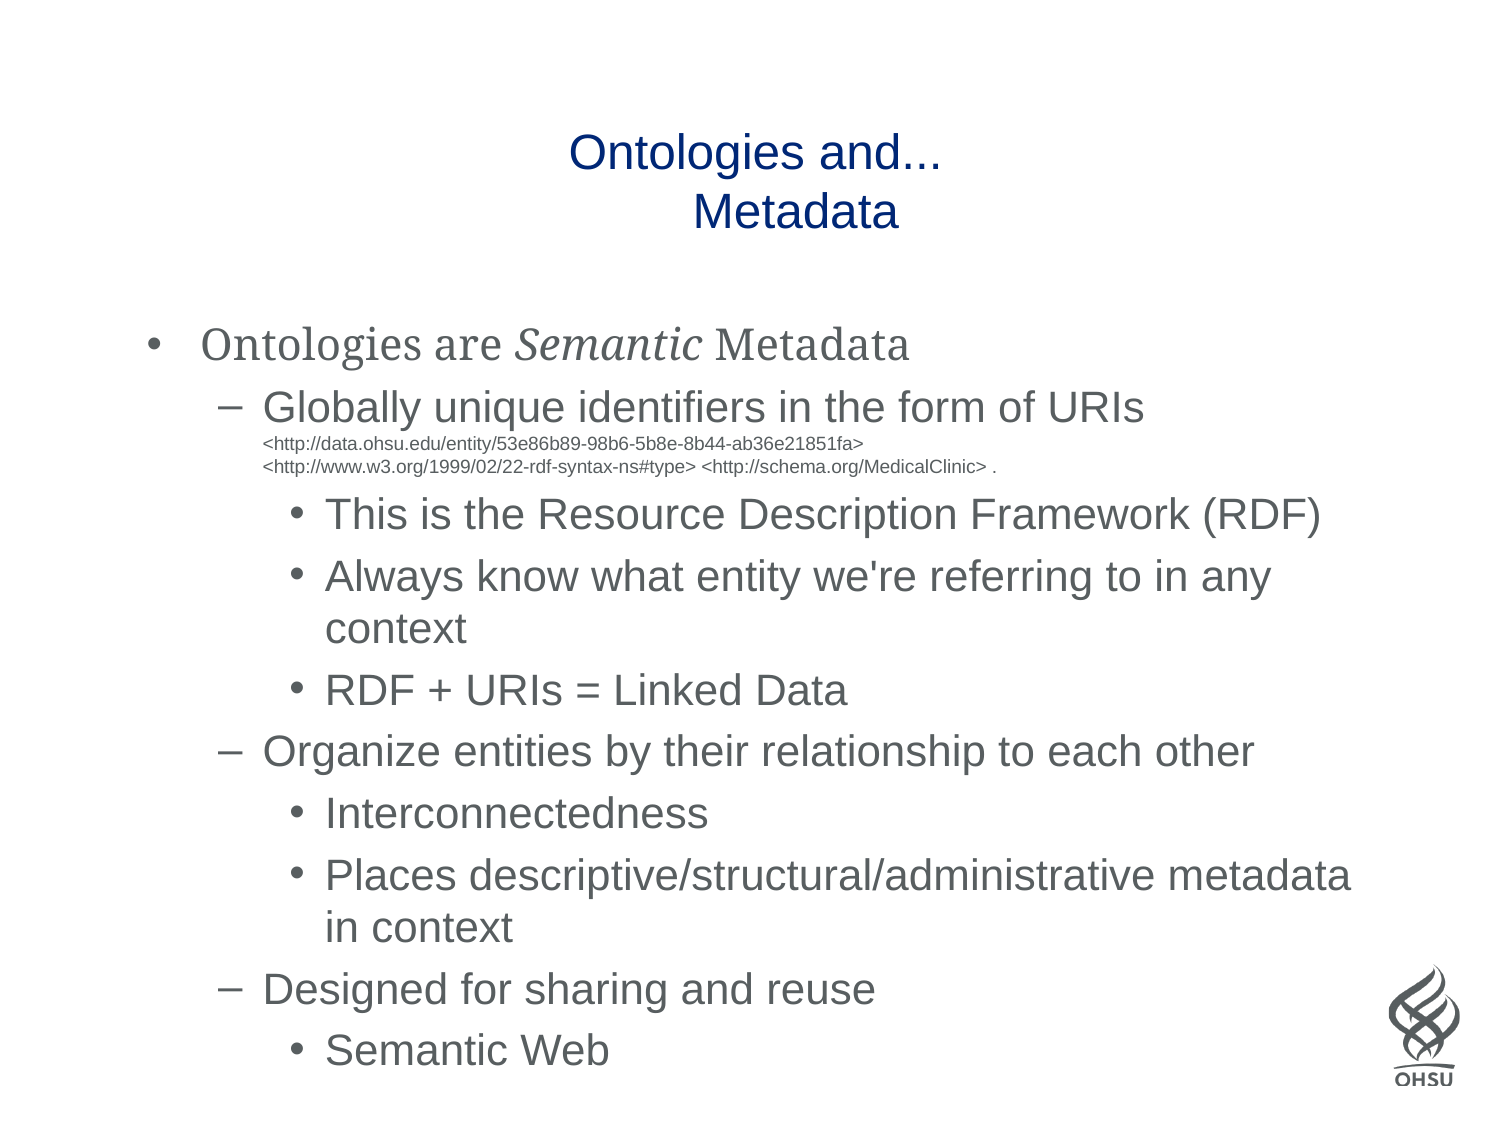

# Ontologies and... Metadata
Ontologies are Semantic Metadata
Globally unique identifiers in the form of URIs
<http://data.ohsu.edu/entity/53e86b89-98b6-5b8e-8b44-ab36e21851fa>
<http://www.w3.org/1999/02/22-rdf-syntax-ns#type> <http://schema.org/MedicalClinic> .
This is the Resource Description Framework (RDF)
Always know what entity we're referring to in any context
RDF + URIs = Linked Data
Organize entities by their relationship to each other
Interconnectedness
Places descriptive/structural/administrative metadata in context
Designed for sharing and reuse
Semantic Web